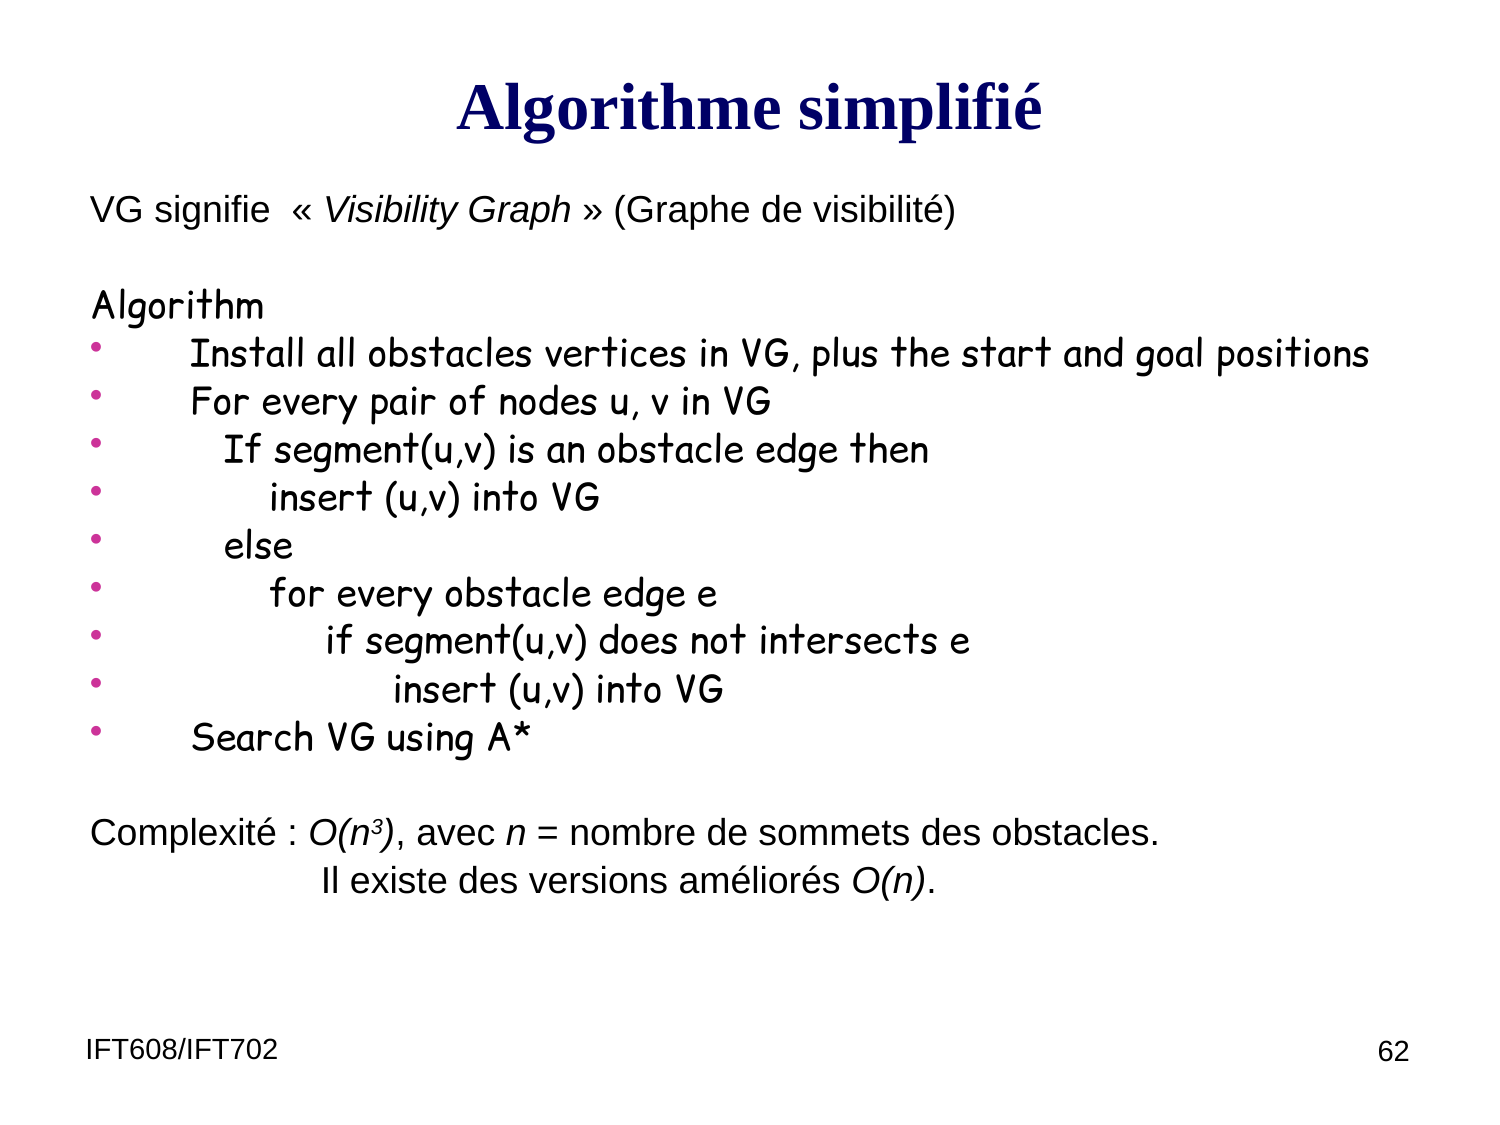

# Algorithme simplifié
VG signifie  « Visibility Graph » (Graphe de visibilité)

Algorithm
Install all obstacles vertices in VG, plus the start and goal positions
For every pair of nodes u, v in VG
   If segment(u,v) is an obstacle edge then
       insert (u,v) into VG
   else
       for every obstacle edge e
            if segment(u,v) does not intersects e
                  insert (u,v) into VG
Search VG using A*

Complexité : O(n3), avec n = nombre de sommets des obstacles.
                      Il existe des versions améliorés O(n).
IFT608/IFT702
62